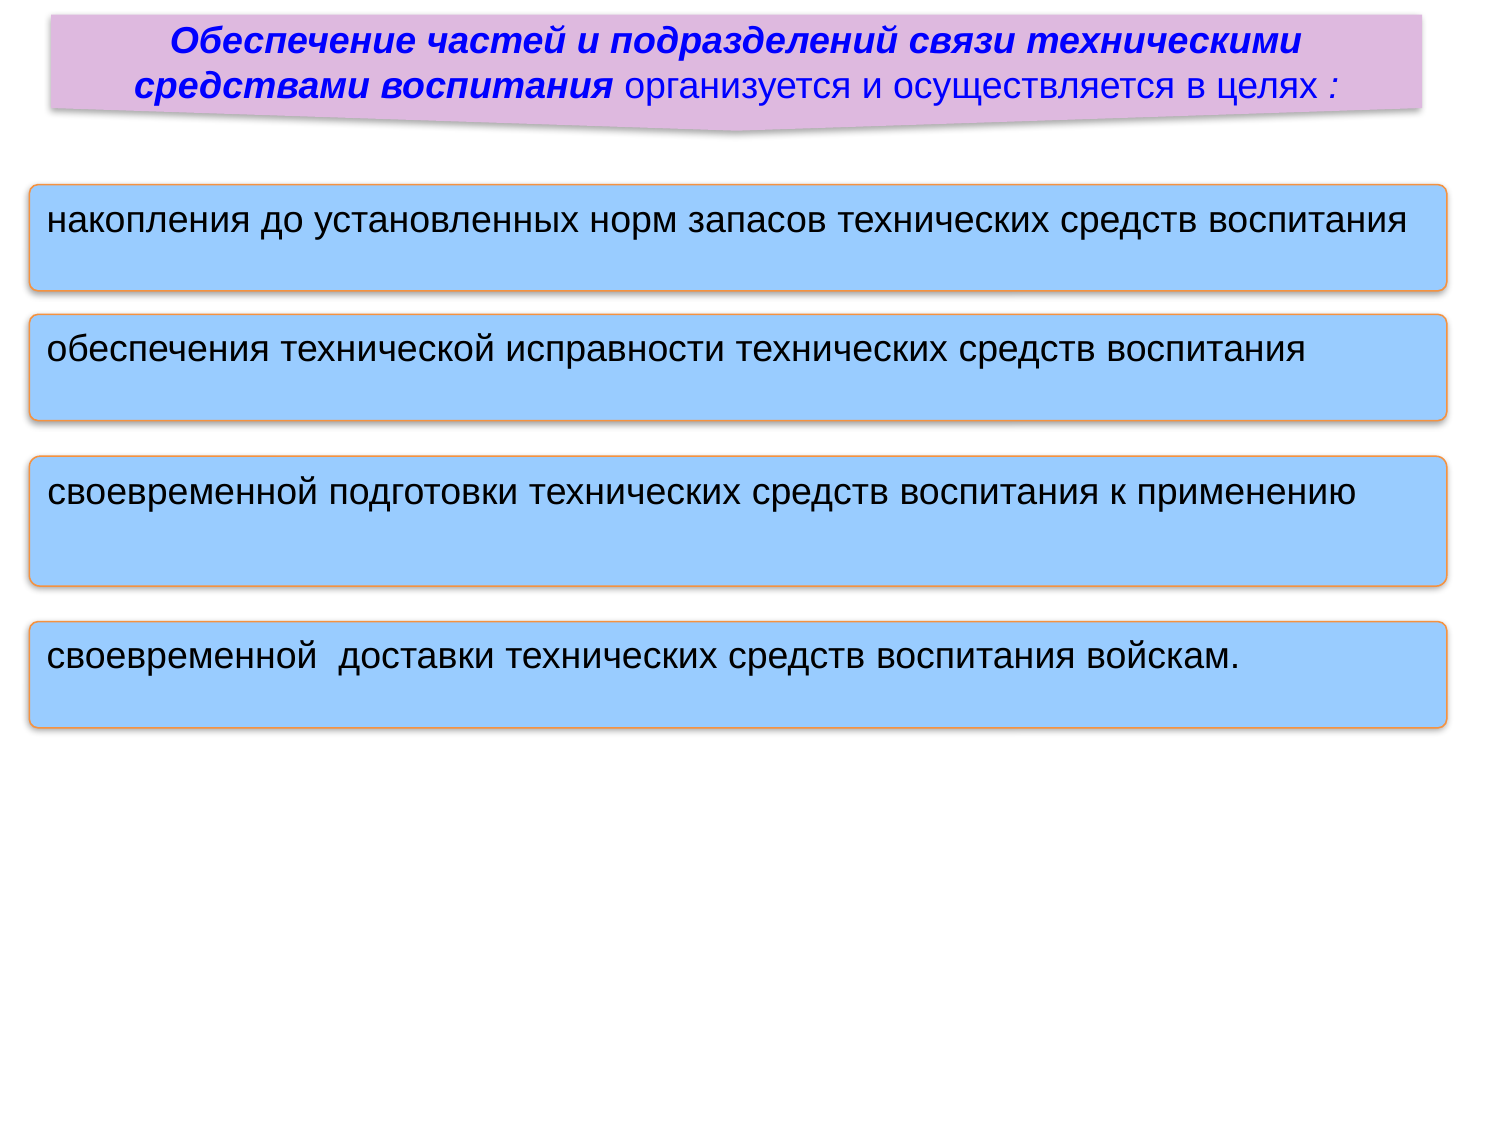

Обеспечение частей и подразделений связи техническими средствами воспитания организуется и осуществляется в целях :
накопления до установленных норм запасов технических средств воспитания
обеспечения технической исправности технических средств воспитания
своевременной подготовки технических средств воспитания к применению
своевременной  доставки технических средств воспитания войскам.